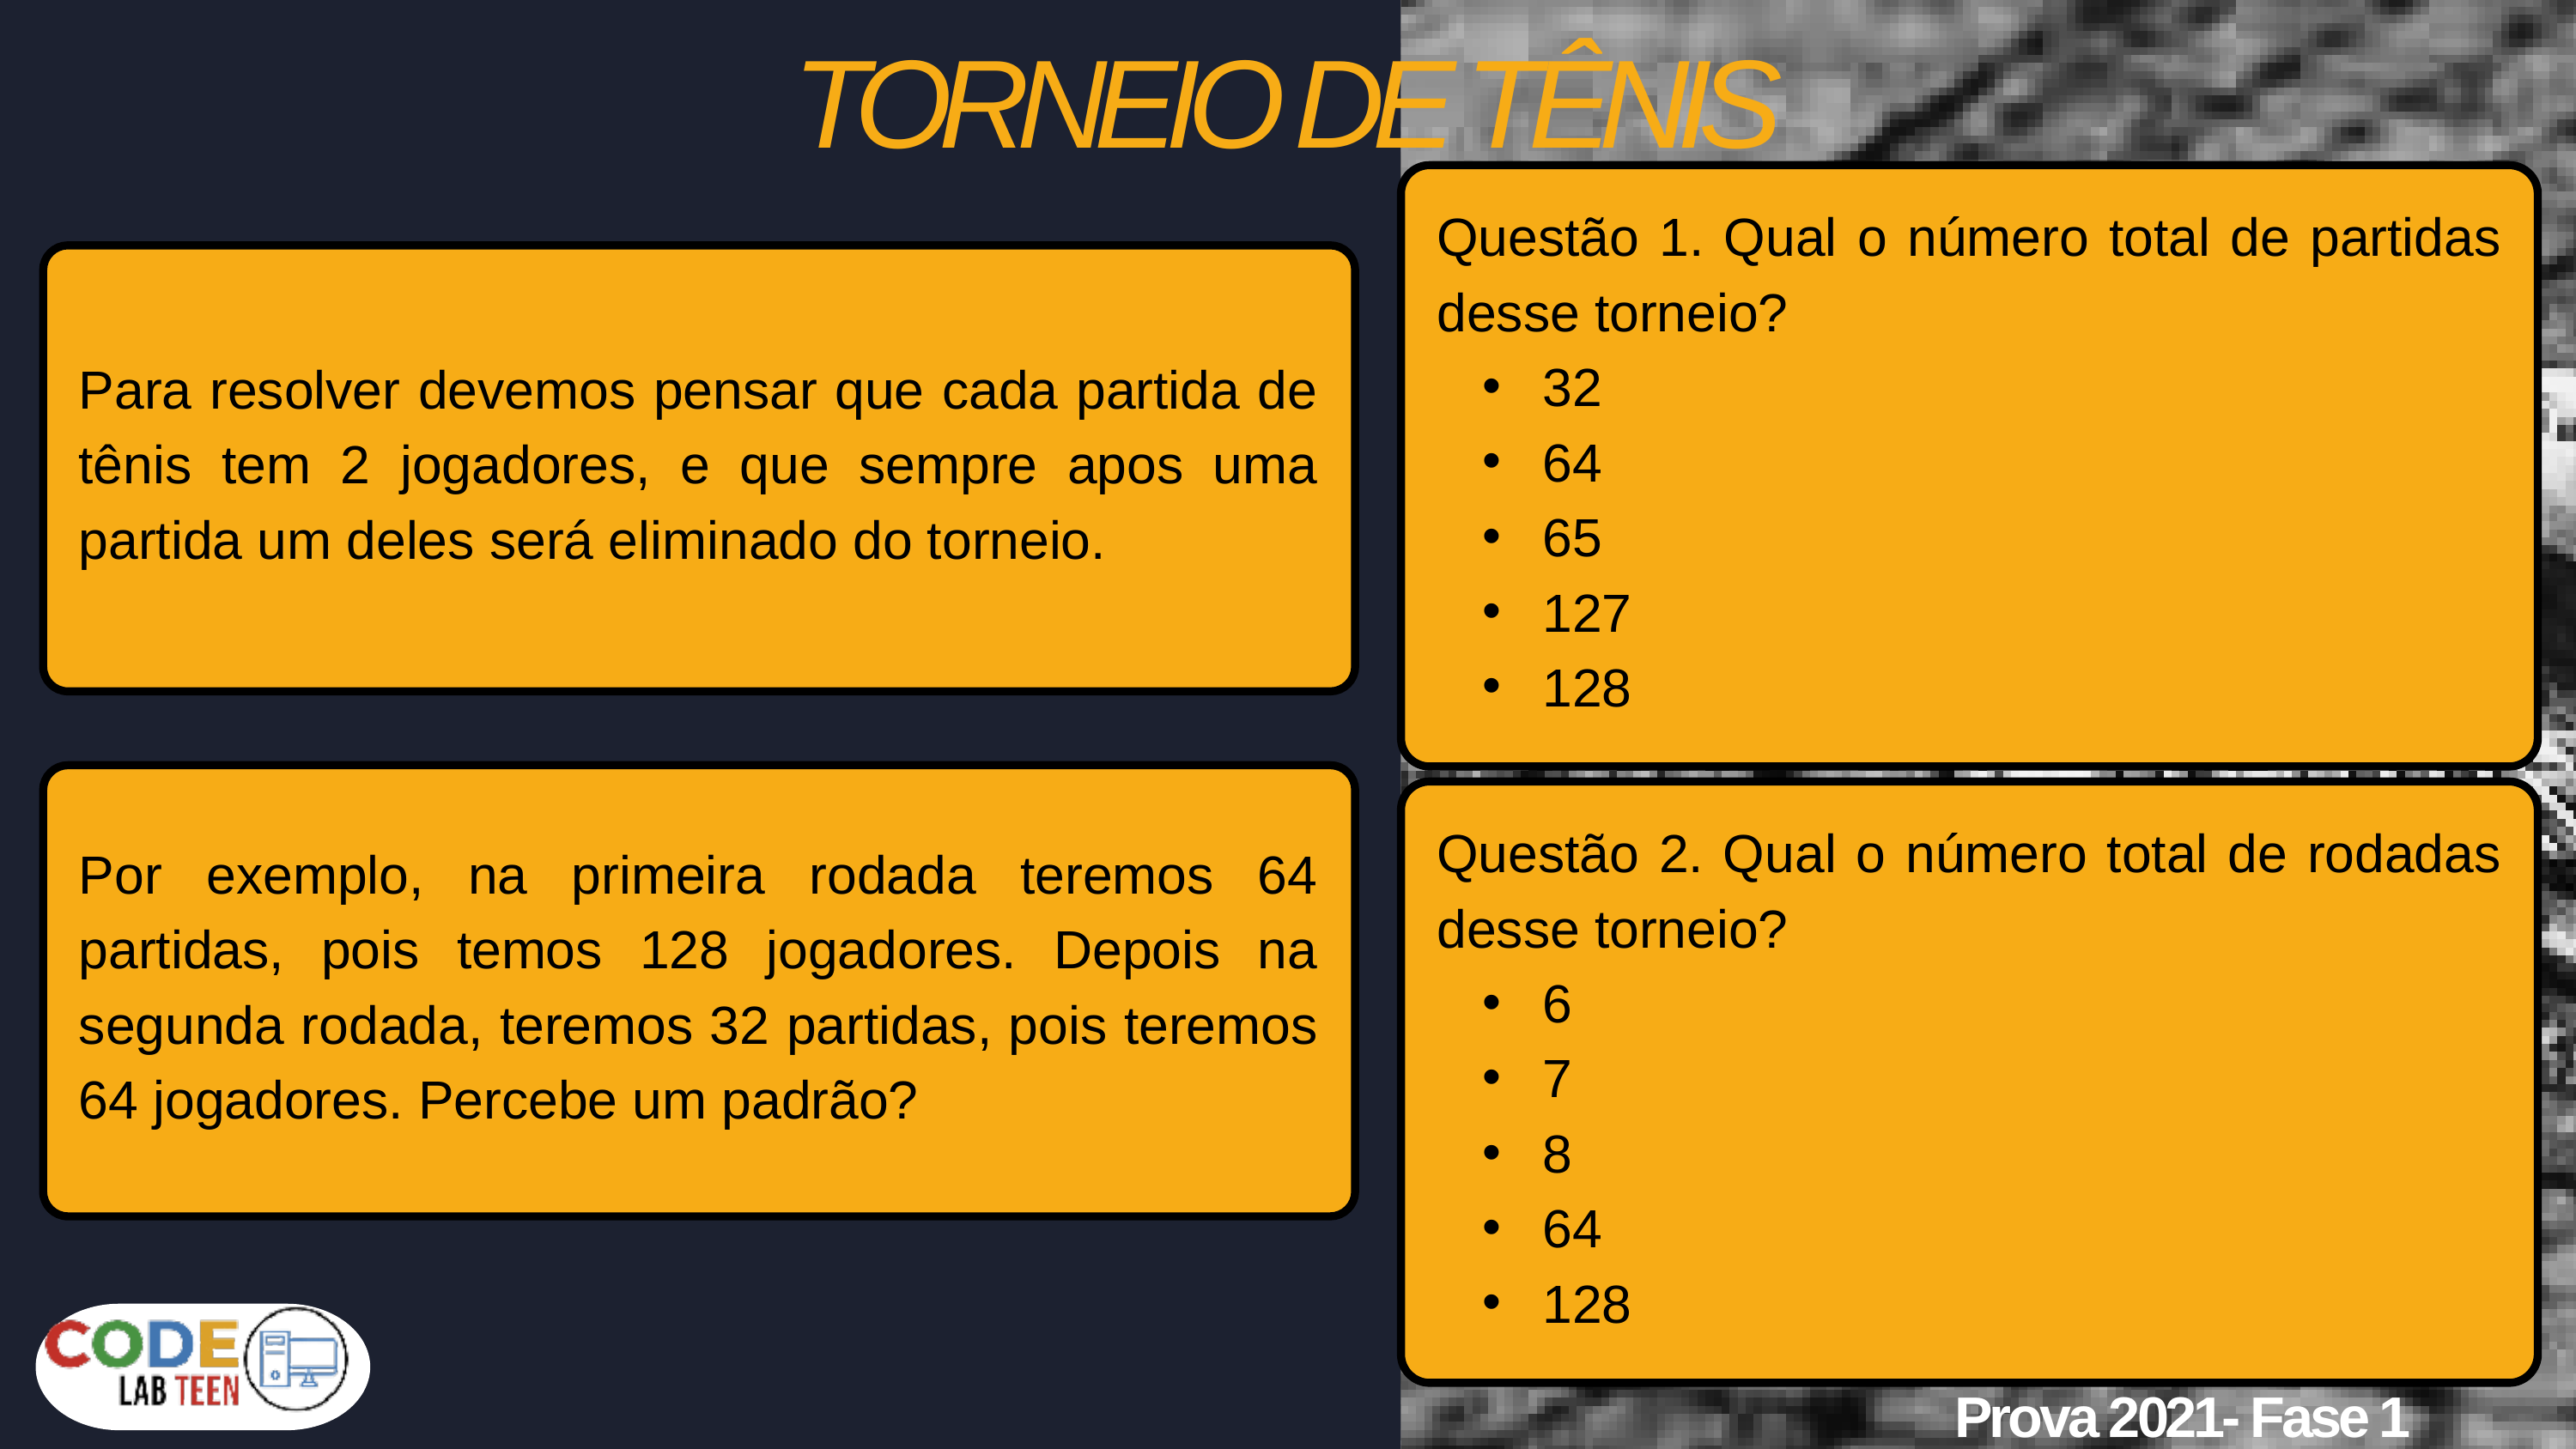

TORNEIO DE TÊNIS

Questão 1. Qual o número total de partidas desse torneio?
 32
 64
 65
 127
 128

Para resolver devemos pensar que cada partida de tênis tem 2 jogadores, e que sempre apos uma partida um deles será eliminado do torneio.

Por exemplo, na primeira rodada teremos 64 partidas, pois temos 128 jogadores. Depois na segunda rodada, teremos 32 partidas, pois teremos 64 jogadores. Percebe um padrão?

Questão 2. Qual o número total de rodadas desse torneio?
 6
 7
 8
 64
 128

Prova 2021- Fase 1